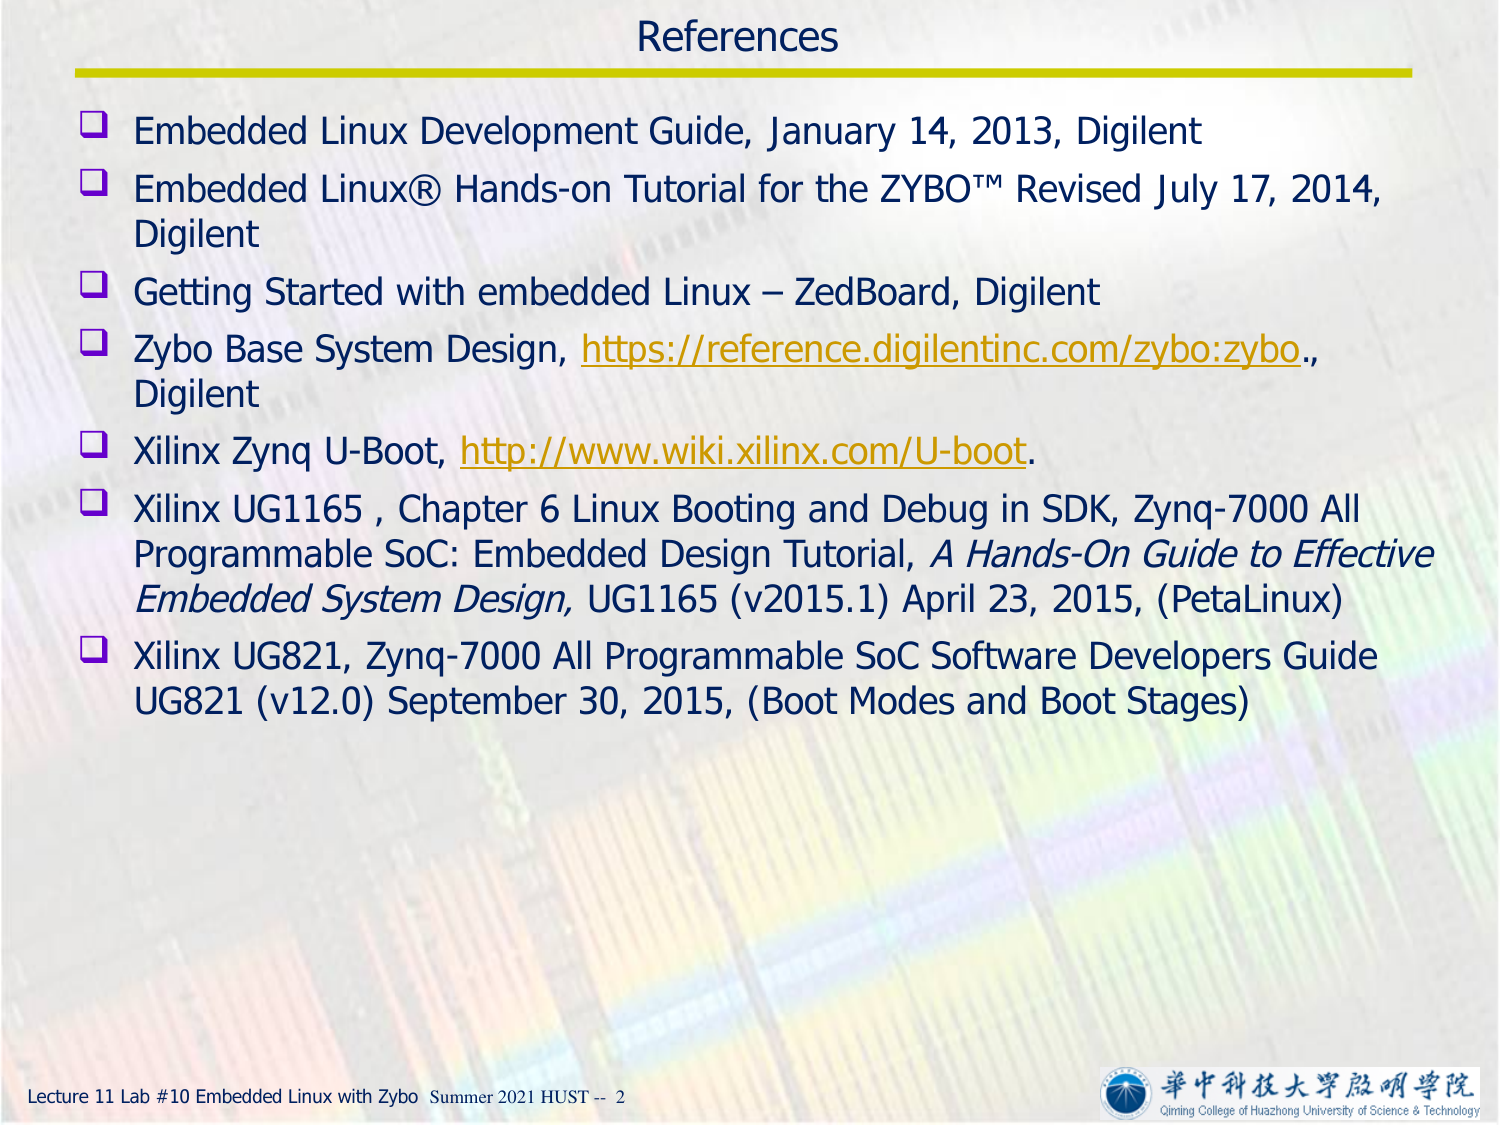

# References
Embedded Linux Development Guide, January 14, 2013, Digilent
Embedded Linux® Hands-on Tutorial for the ZYBO™ Revised July 17, 2014, Digilent
Getting Started with embedded Linux – ZedBoard, Digilent
Zybo Base System Design, https://reference.digilentinc.com/zybo:zybo., Digilent
Xilinx Zynq U-Boot, http://www.wiki.xilinx.com/U-boot.
Xilinx UG1165 , Chapter 6 Linux Booting and Debug in SDK, Zynq-7000 All Programmable SoC: Embedded Design Tutorial, A Hands-On Guide to Effective Embedded System Design, UG1165 (v2015.1) April 23, 2015, (PetaLinux)
Xilinx UG821, Zynq-7000 All Programmable SoC Software Developers Guide UG821 (v12.0) September 30, 2015, (Boot Modes and Boot Stages)